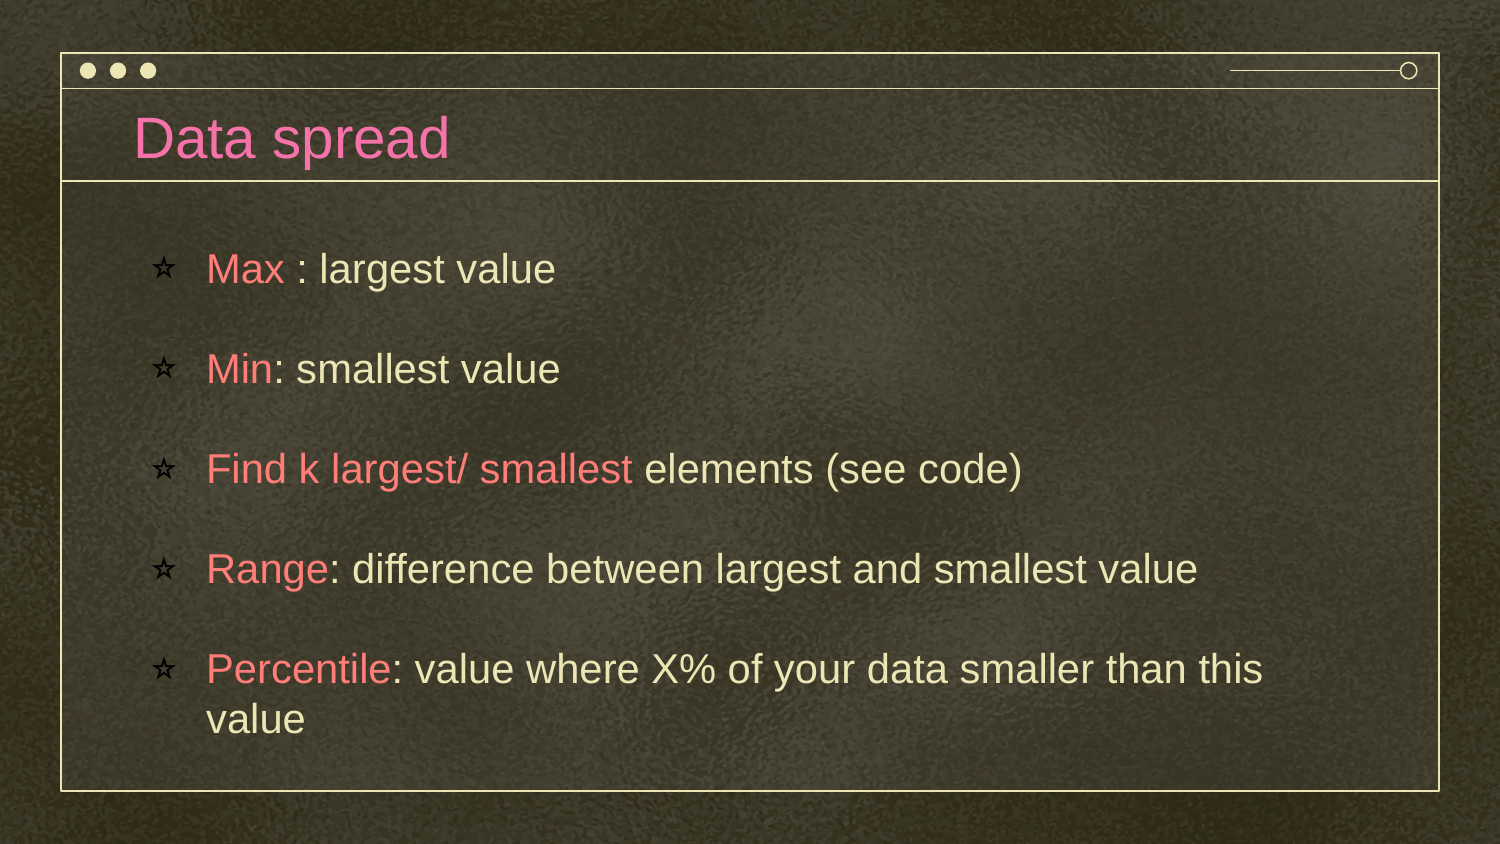

# Data spread
Max : largest value

Min: smallest value

Find k largest/ smallest elements (see code)

Range: difference between largest and smallest value

Percentile: value where X% of your data smaller than this value